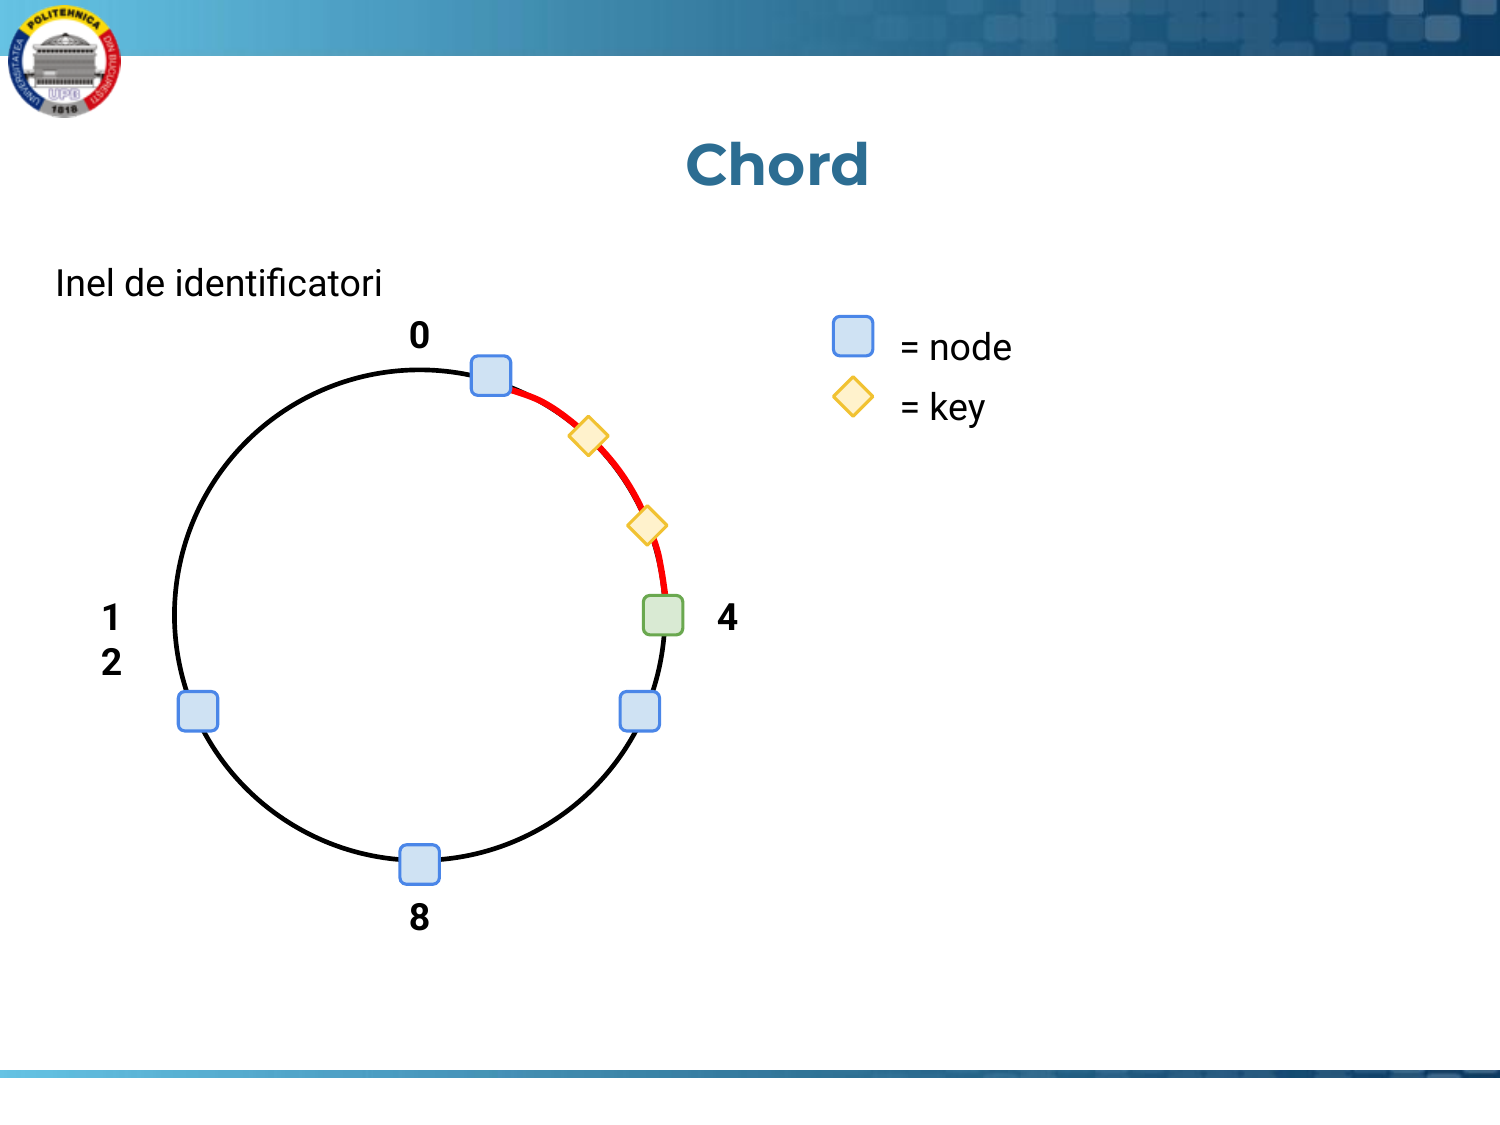

# Chord
Inel de identificatori
0
= node

= key

12
4

8